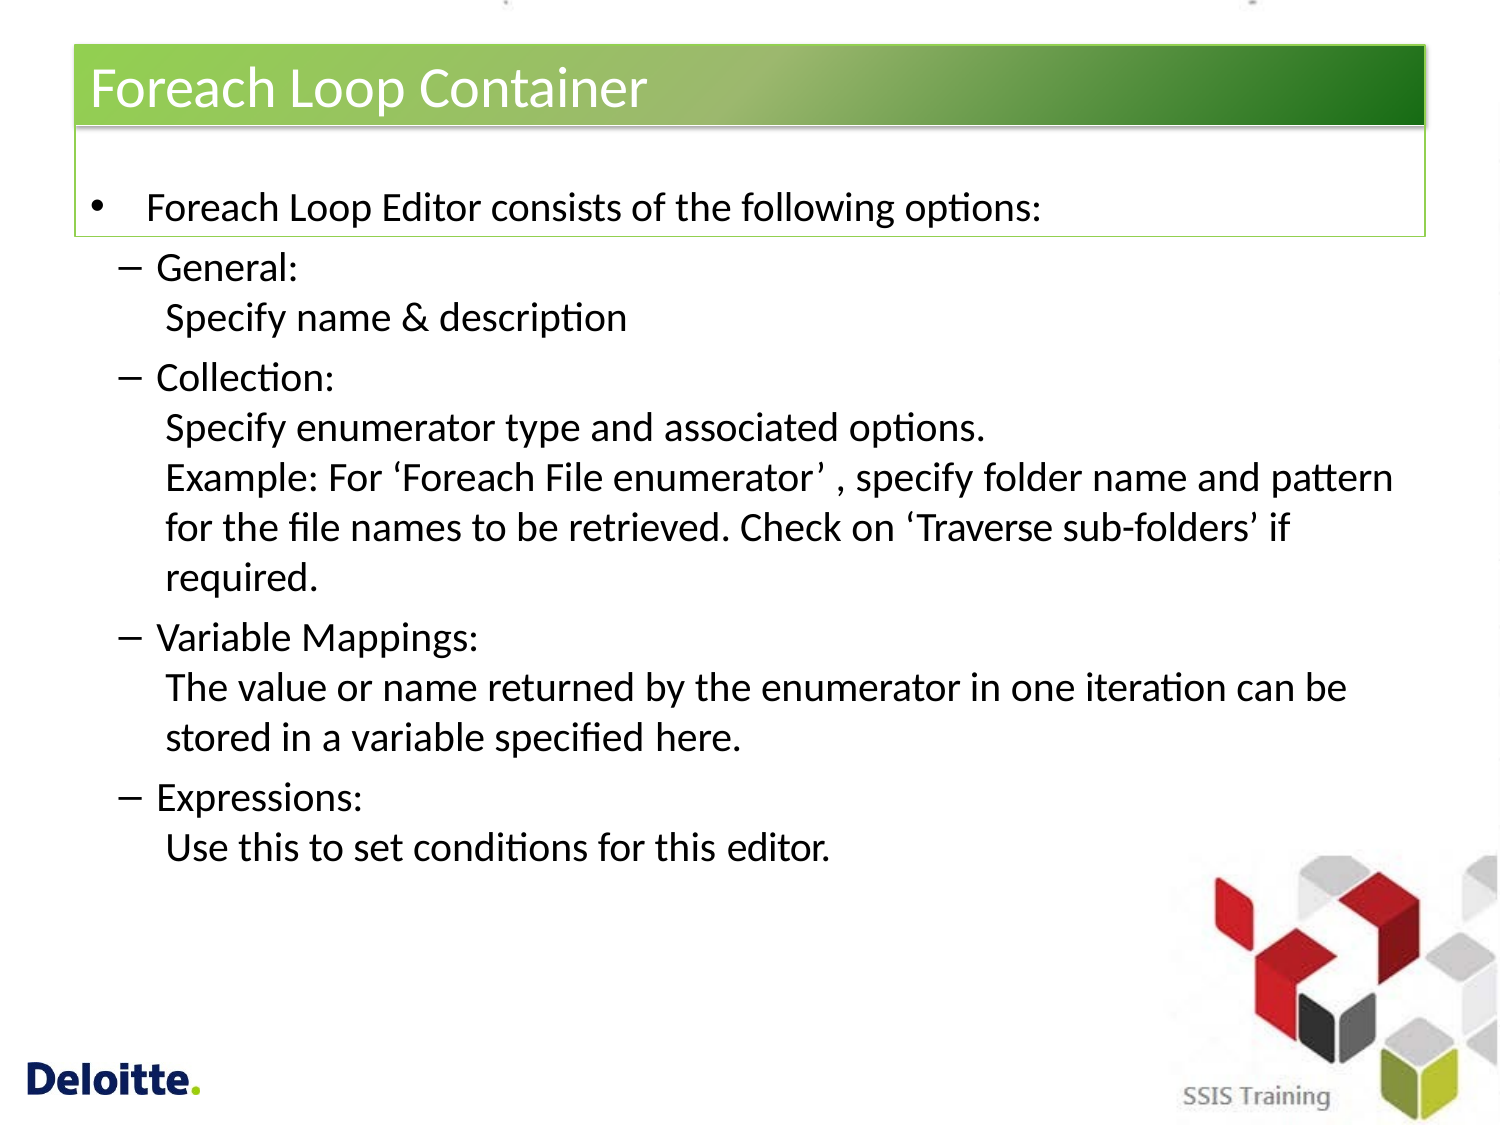

# Foreach Loop Container
Foreach Loop Editor consists of the following options:
General:
Specify name & description
Collection:
Specify enumerator type and associated options.
Example: For ‘Foreach File enumerator’ , specify folder name and pattern  for the file names to be retrieved. Check on ‘Traverse sub-folders’ if  required.
Variable Mappings:
The value or name returned by the enumerator in one iteration can be  stored in a variable specified here.
Expressions:
Use this to set conditions for this editor.